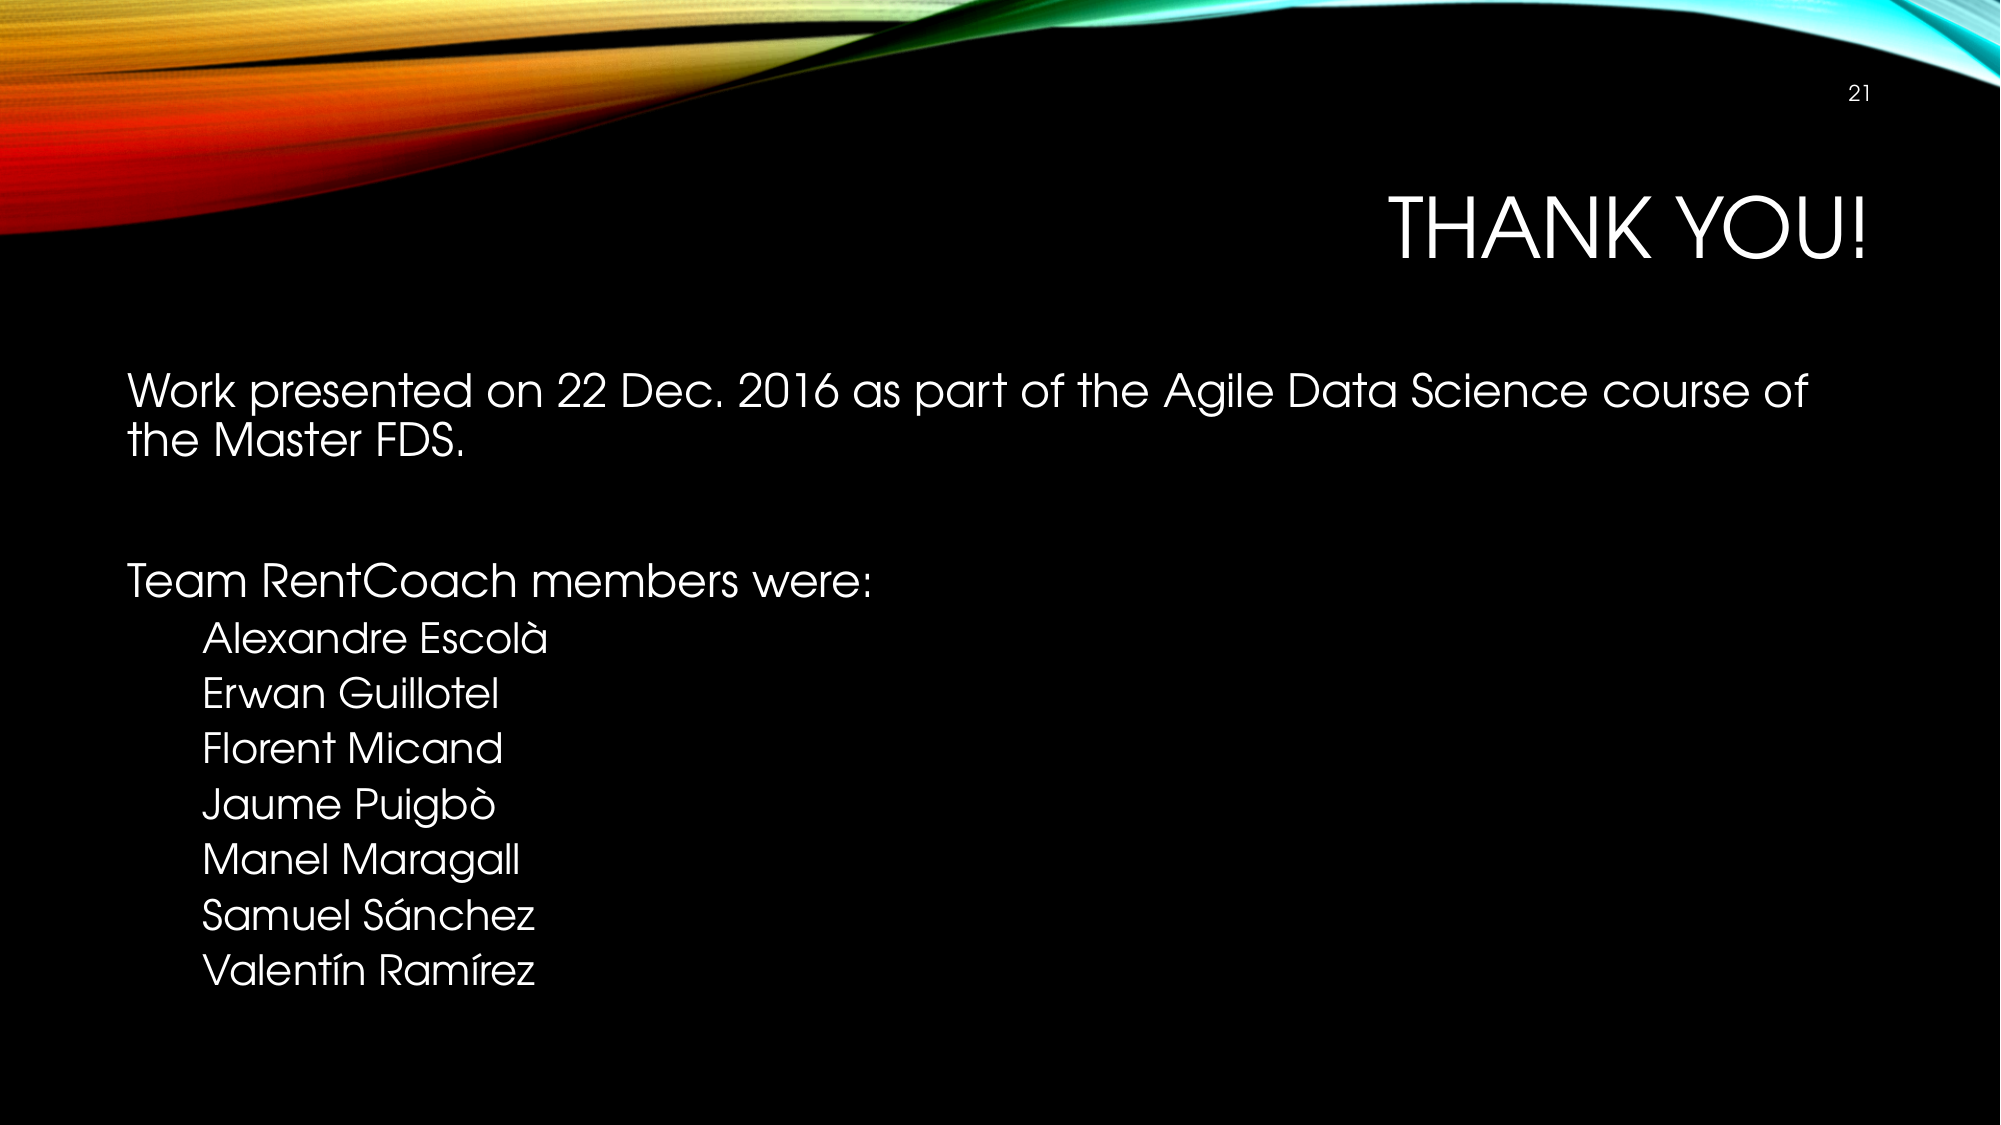

21
# Thank you!
Work presented on 22 Dec. 2016 as part of the Agile Data Science course of the Master FDS.

Team RentCoach members were:
Alexandre Escolà
Erwan Guillotel
Florent Micand
Jaume Puigbò
Manel Maragall
Samuel Sánchez
Valentín Ramírez